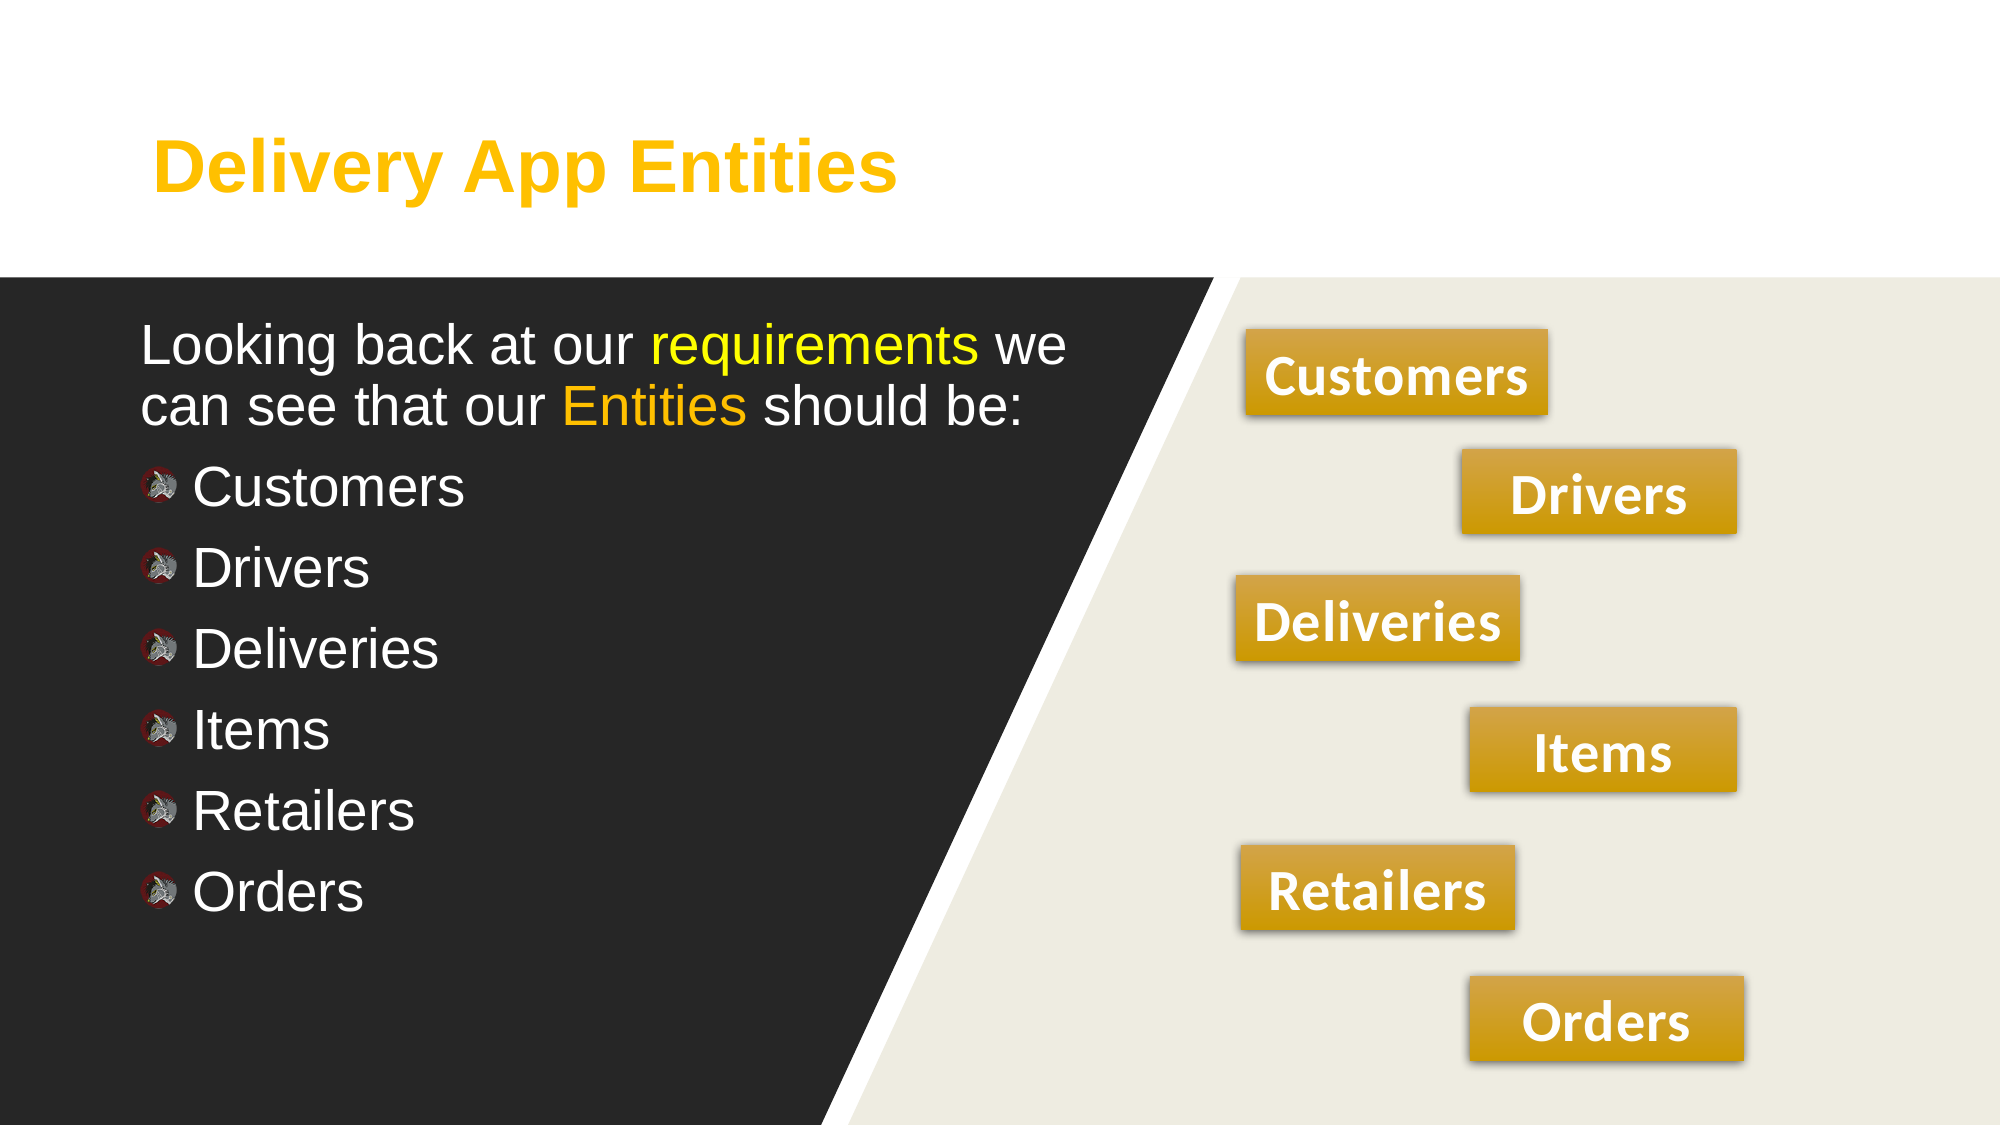

# Delivery App Entities

Looking back at our requirements we can see that our Entities should be:
 Customers
 Drivers
 Deliveries
 Items
 Retailers
 Orders

Customers
Drivers
Deliveries
Items
Retailers
Orders